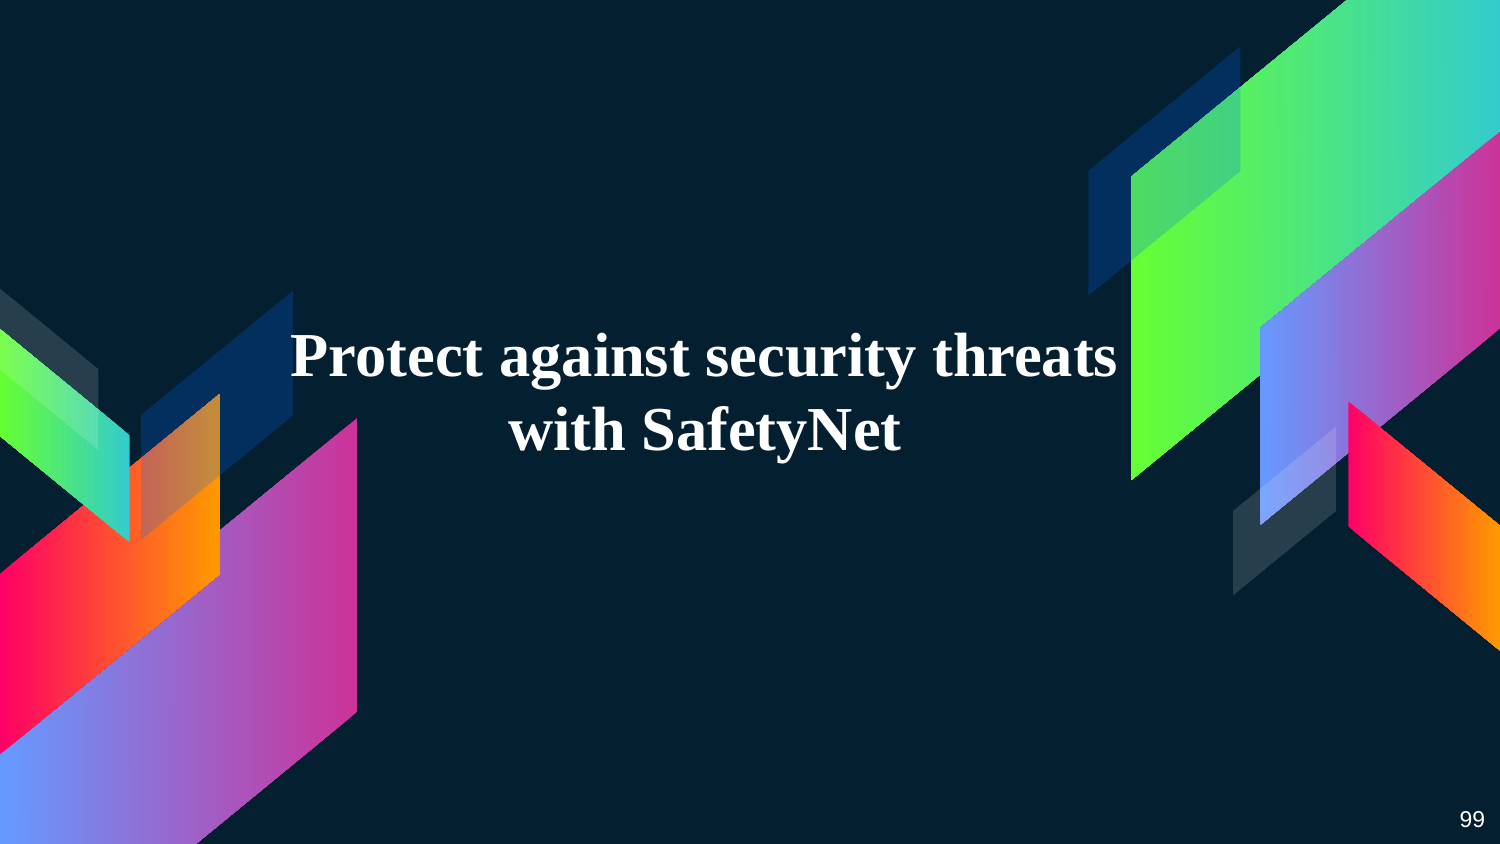

# Protect against security threats with SafetyNet
99